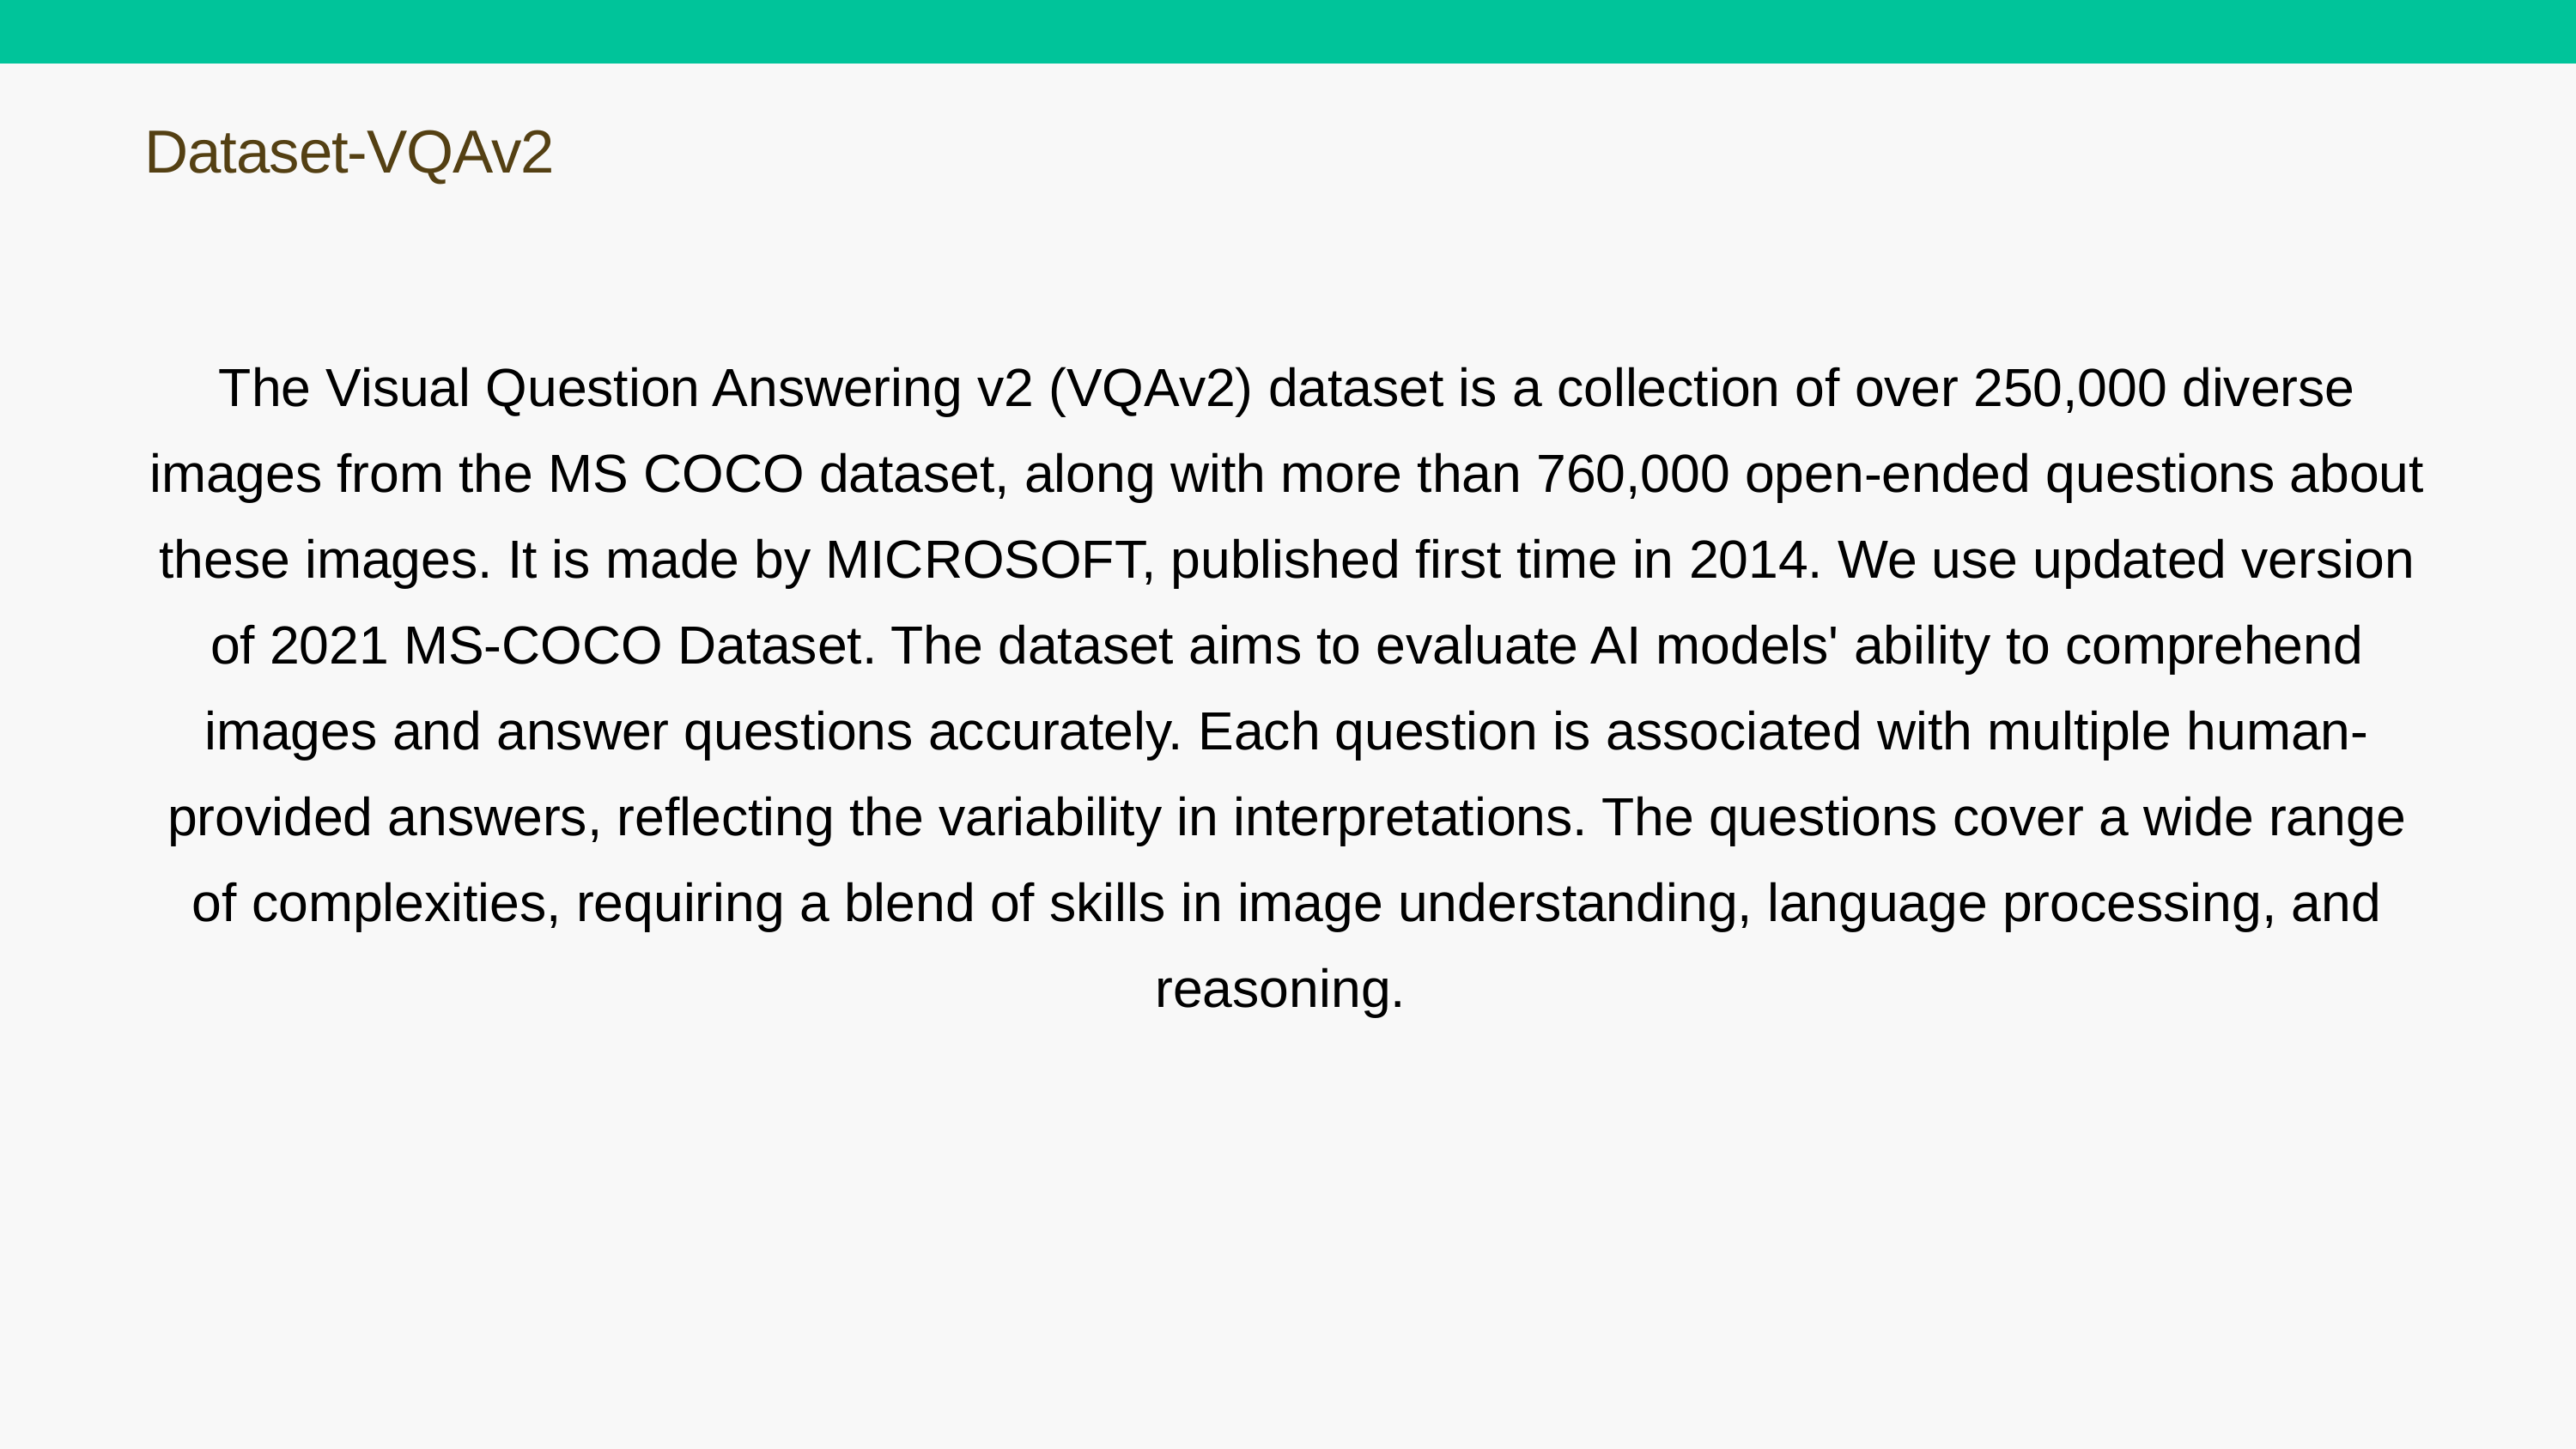

Dataset-VQAv2

The Visual Question Answering v2 (VQAv2) dataset is a collection of over 250,000 diverse images from the MS COCO dataset, along with more than 760,000 open-ended questions about these images. It is made by MICROSOFT, published first time in 2014. We use updated version of 2021 MS-COCO Dataset. The dataset aims to evaluate AI models' ability to comprehend images and answer questions accurately. Each question is associated with multiple human-provided answers, reflecting the variability in interpretations. The questions cover a wide range of complexities, requiring a blend of skills in image understanding, language processing, and reasoning.